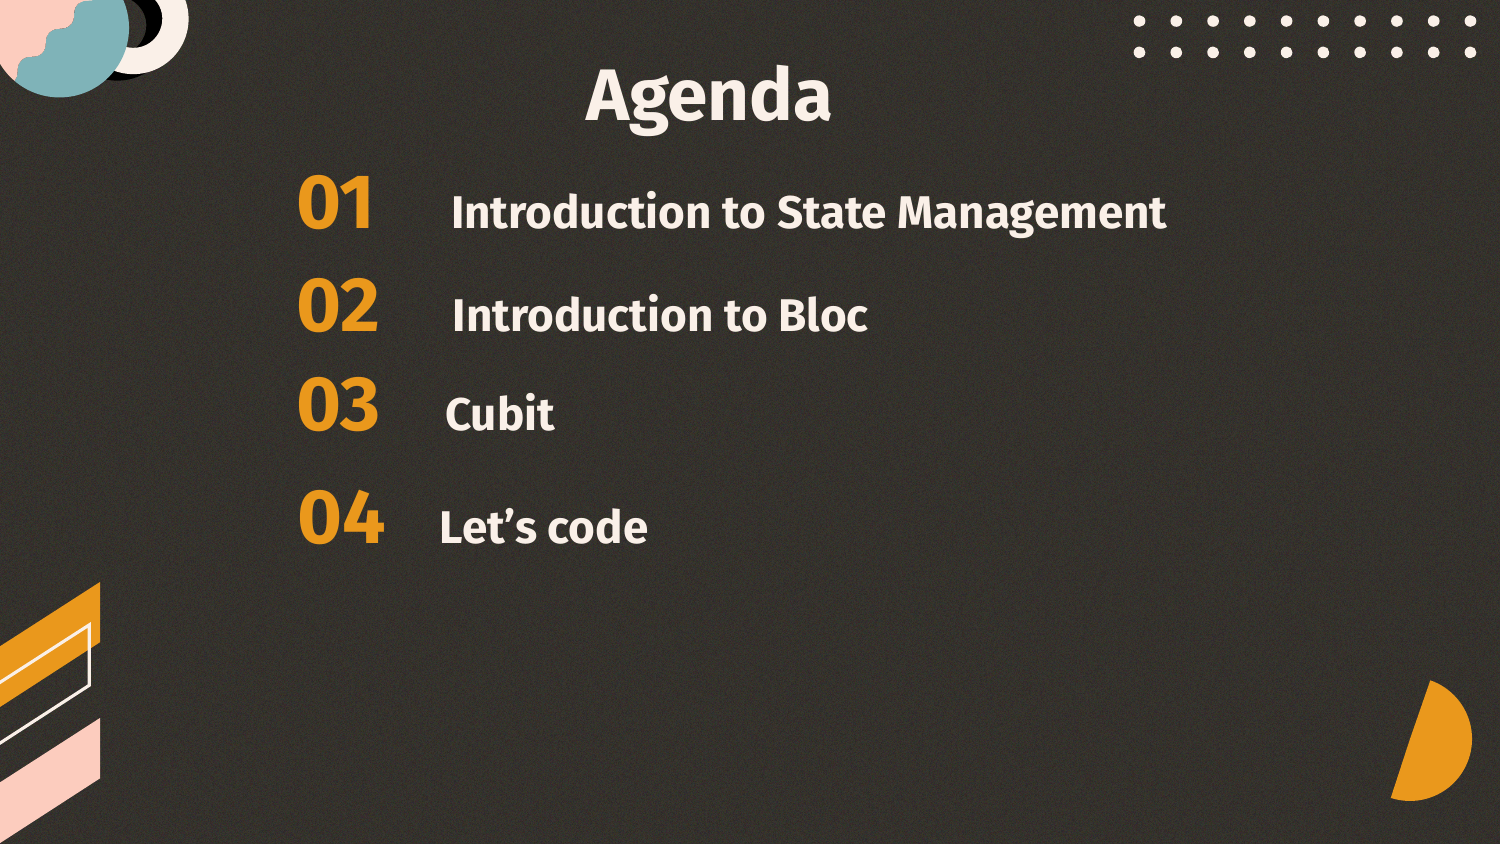

Agenda
01       Introduction to State Management
02      Introduction to Bloc
03      Cubit
 04     Let’s code